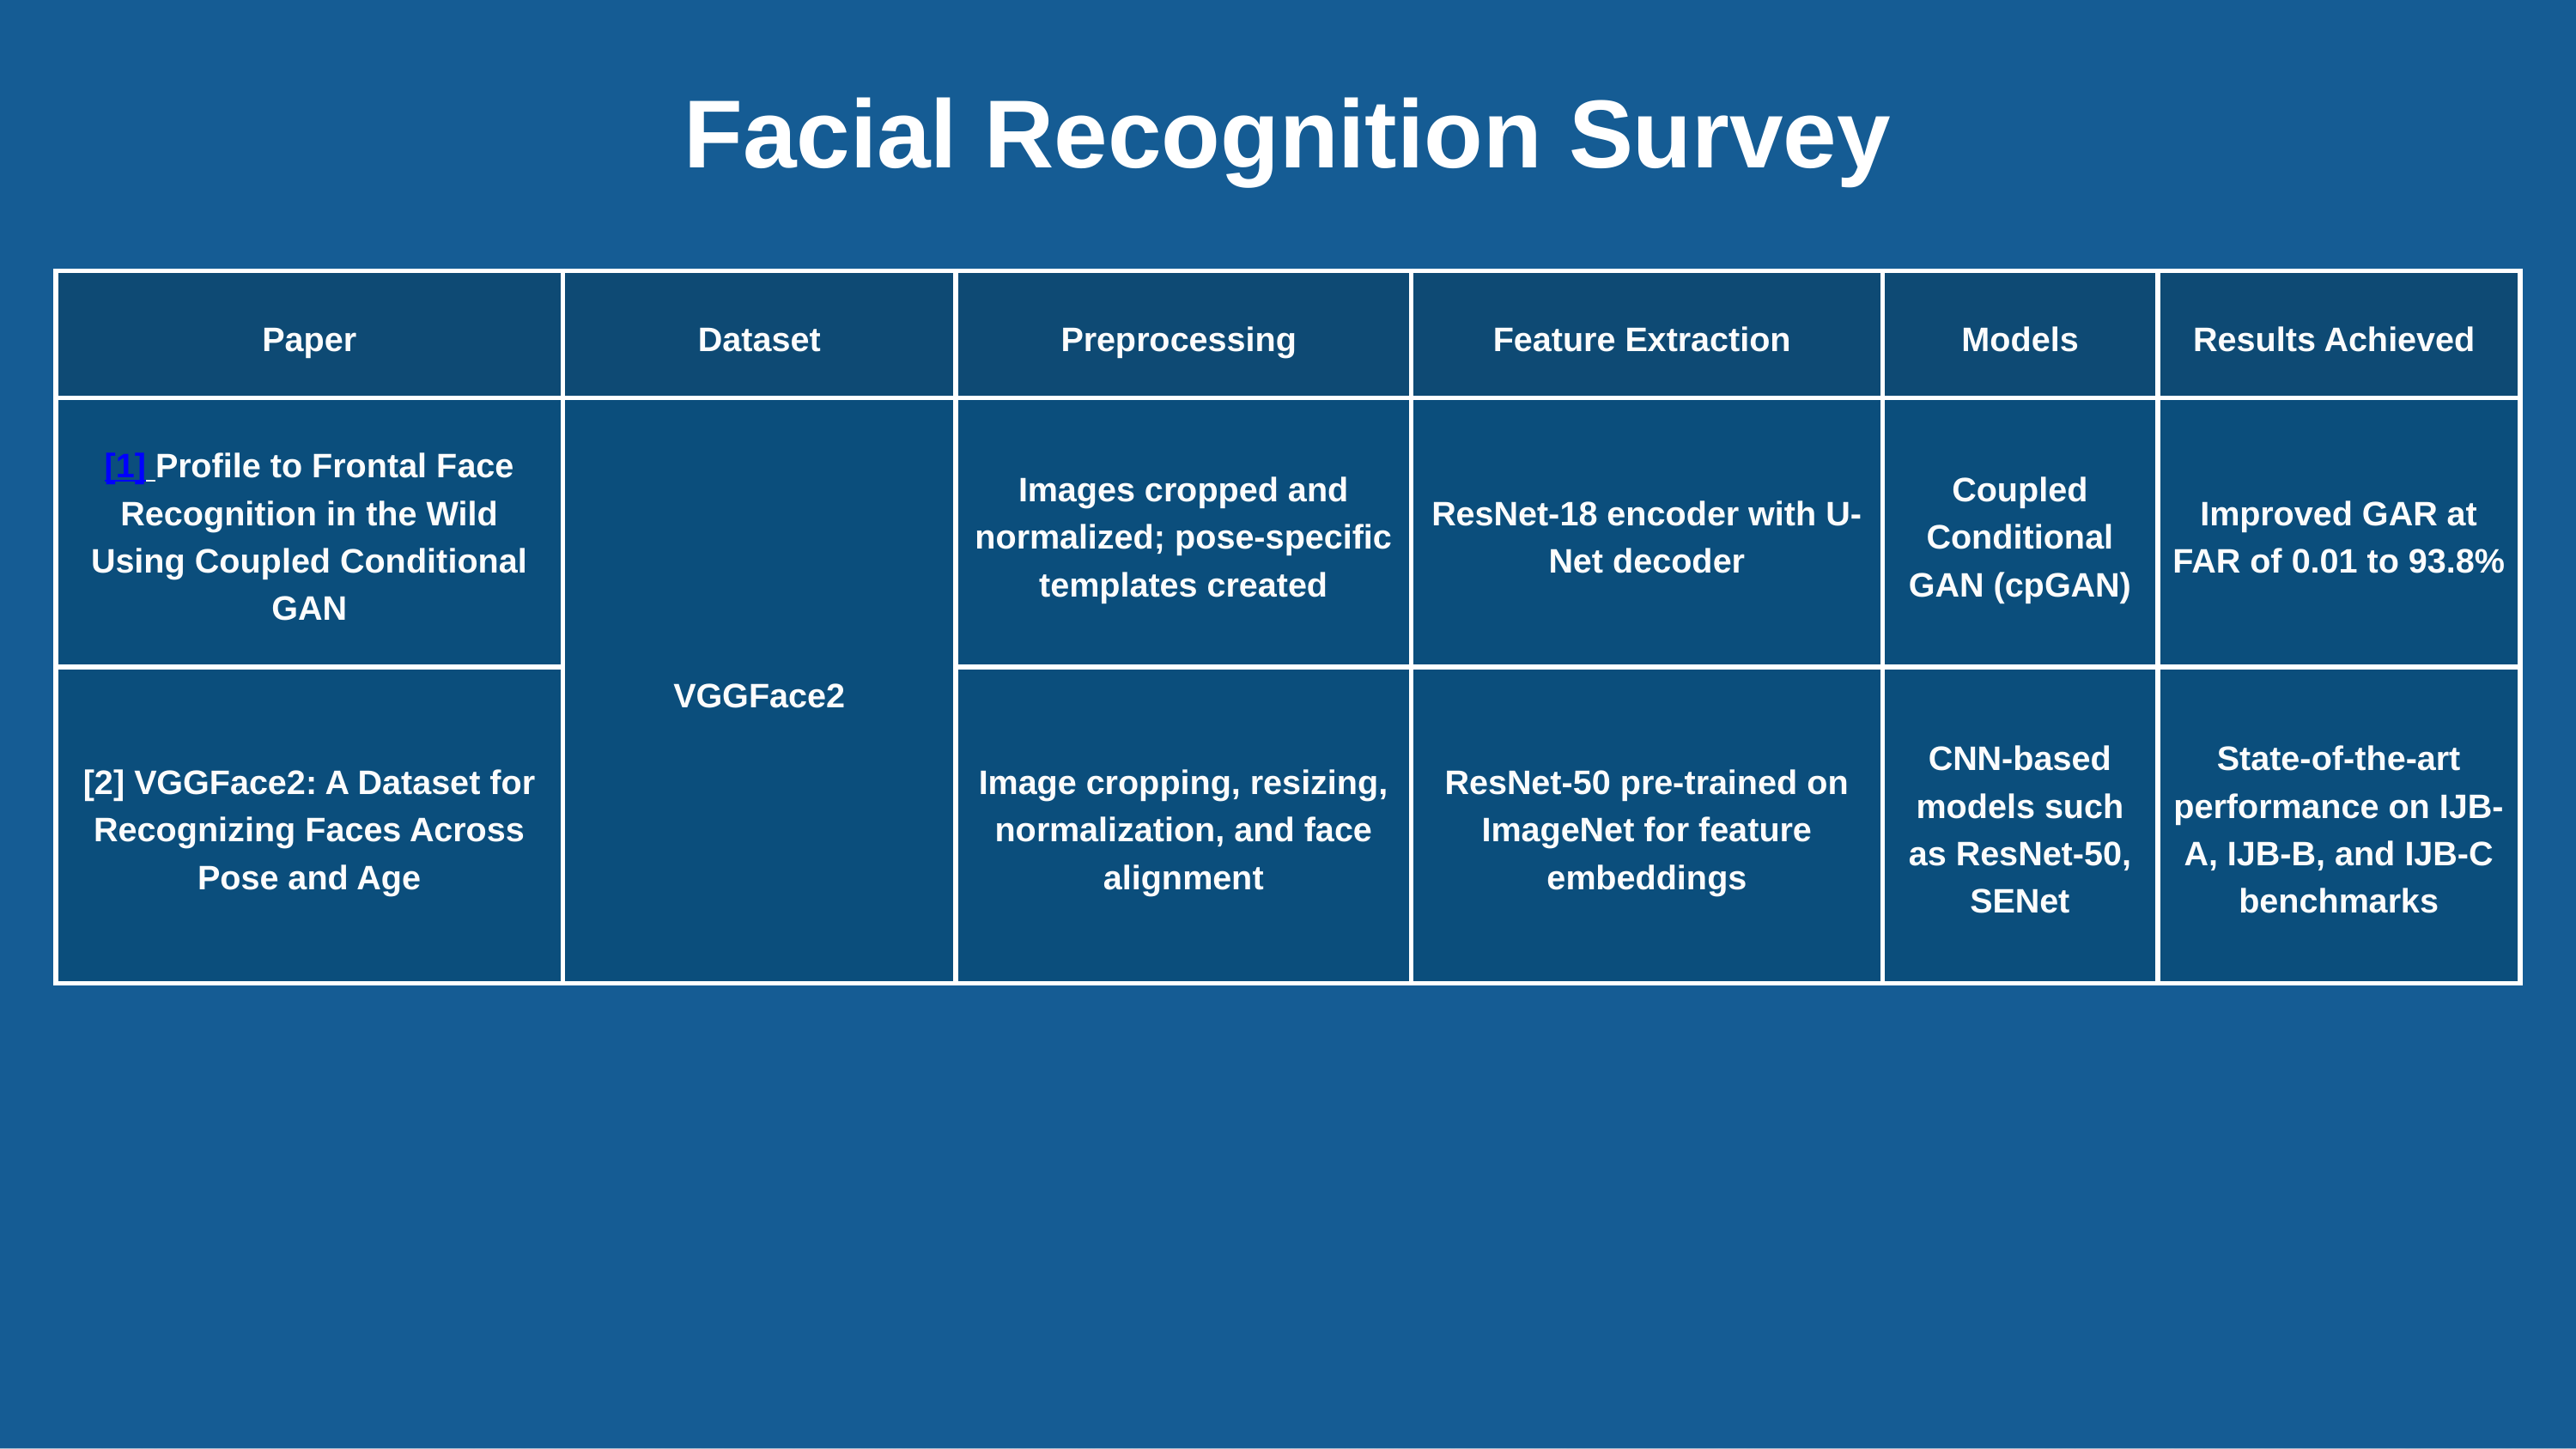

Facial Recognition Survey
| Paper | Dataset | Preprocessing | Feature Extraction | Models | Results Achieved |
| --- | --- | --- | --- | --- | --- |
| [1] Profile to Frontal Face Recognition in the Wild Using Coupled Conditional GAN | VGGFace2 | Images cropped and normalized; pose-specific templates created | ResNet-18 encoder with U-Net decoder | Coupled Conditional GAN (cpGAN) | Improved GAR at FAR of 0.01 to 93.8% |
| [2] VGGFace2: A Dataset for Recognizing Faces Across Pose and Age | VGGFace2 | Image cropping, resizing, normalization, and face alignment | ResNet-50 pre-trained on ImageNet for feature embeddings | CNN-based models such as ResNet-50, SENet | State-of-the-art performance on IJB-A, IJB-B, and IJB-C benchmarks |